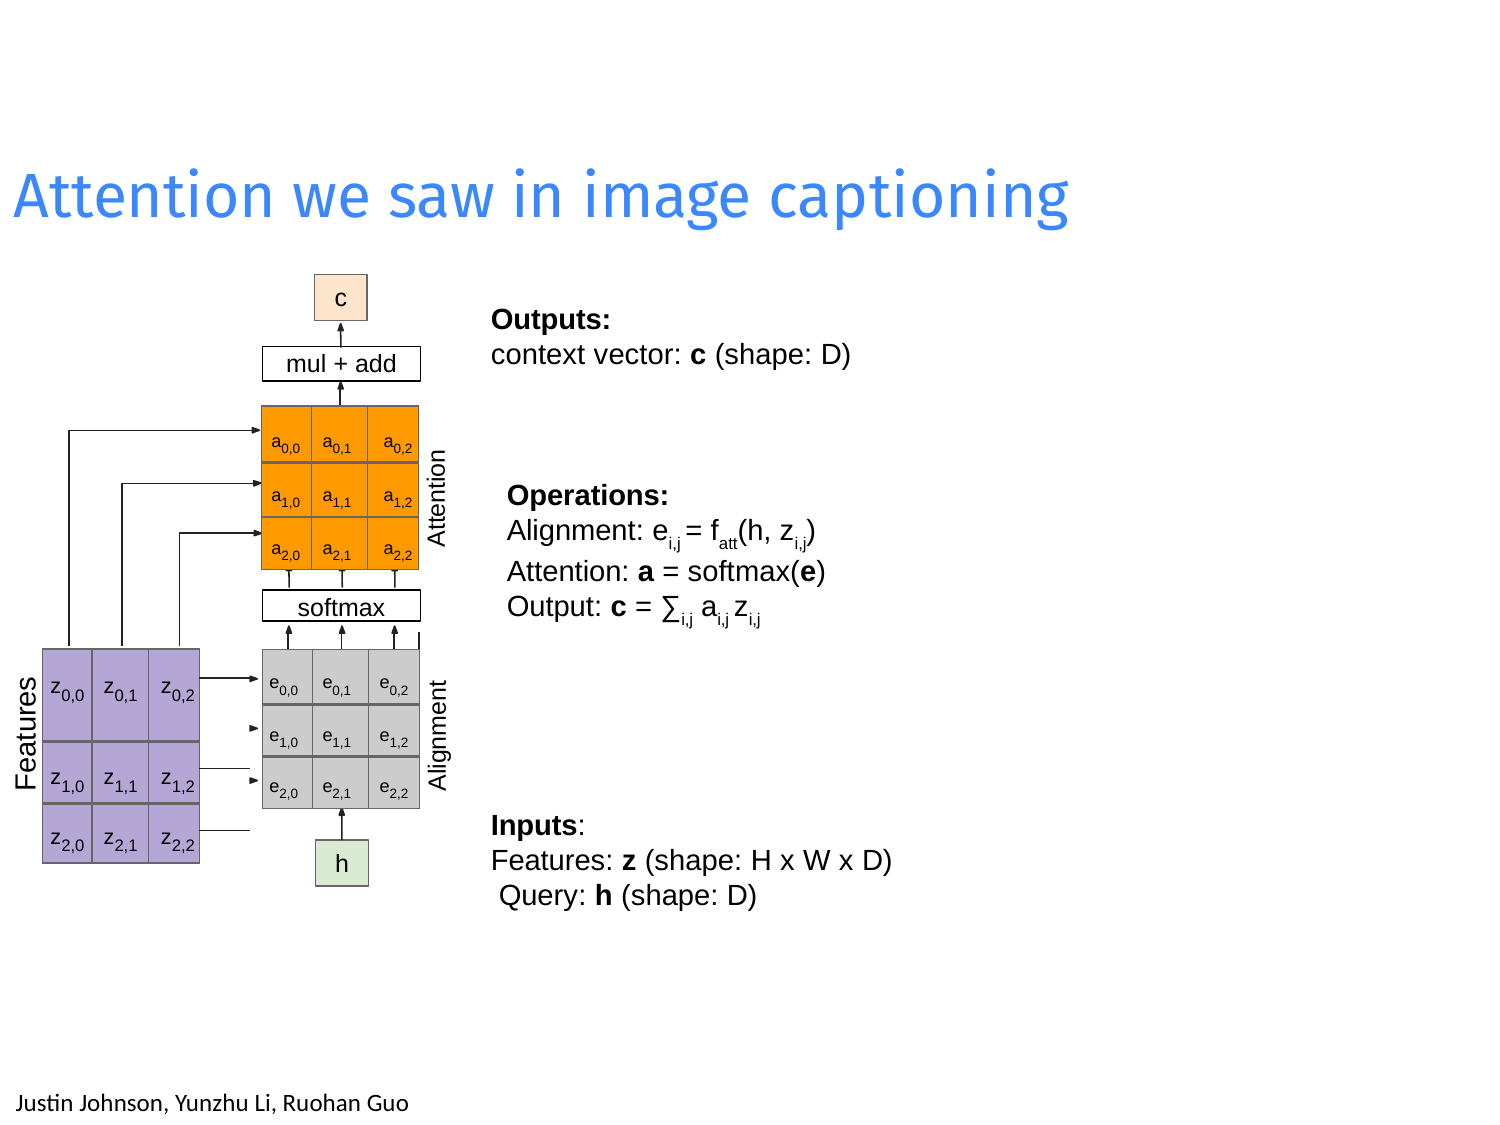

# Attention we saw in image captioning

c
Outputs:
context vector: c (shape: D)

mul + add

|  |  |  |  |
| --- | --- | --- | --- |
| a0,0 | a0,1 |  | a0,2 |
| a1,0 | a1,1 |  | a1,2 |
| a2,0 | a2,1 |  | a2,2 |

Attention
Operations:
Alignment: ei,j = fatt(h, zi,j)  Attention: a = softmax(e)  Output: c = ∑i,j ai,j zi,j

softmax

|  |  |  |  |  |  |
| --- | --- | --- | --- | --- | --- |
| e0,0 |  | e0,1 |  | e0,2 |  |
| e1,0 |  | e1,1 |  | e1,2 |  |
| e2,0 |  | e2,1 |  | e2,2 |  |
| z0,0 | z0,1 | z0,2 |  |
| --- | --- | --- | --- |
|  |  |  |  |
| z1,0 | z1,1 | z1,2 |  |
|  |  |  |  |
| z2,0 | z2,1 | z2,2 |  |
|  |  |  |  |
Features

Alignment

Inputs:
Features: z (shape: H x W x D)  Query: h (shape: D)
h
Fei-Fei Li, Yunzhu Li, Ruohan Gao
Justin Johnson, Yunzhu Li, Ruohan Guo
48
May 02, 2023
Lecture 9 -